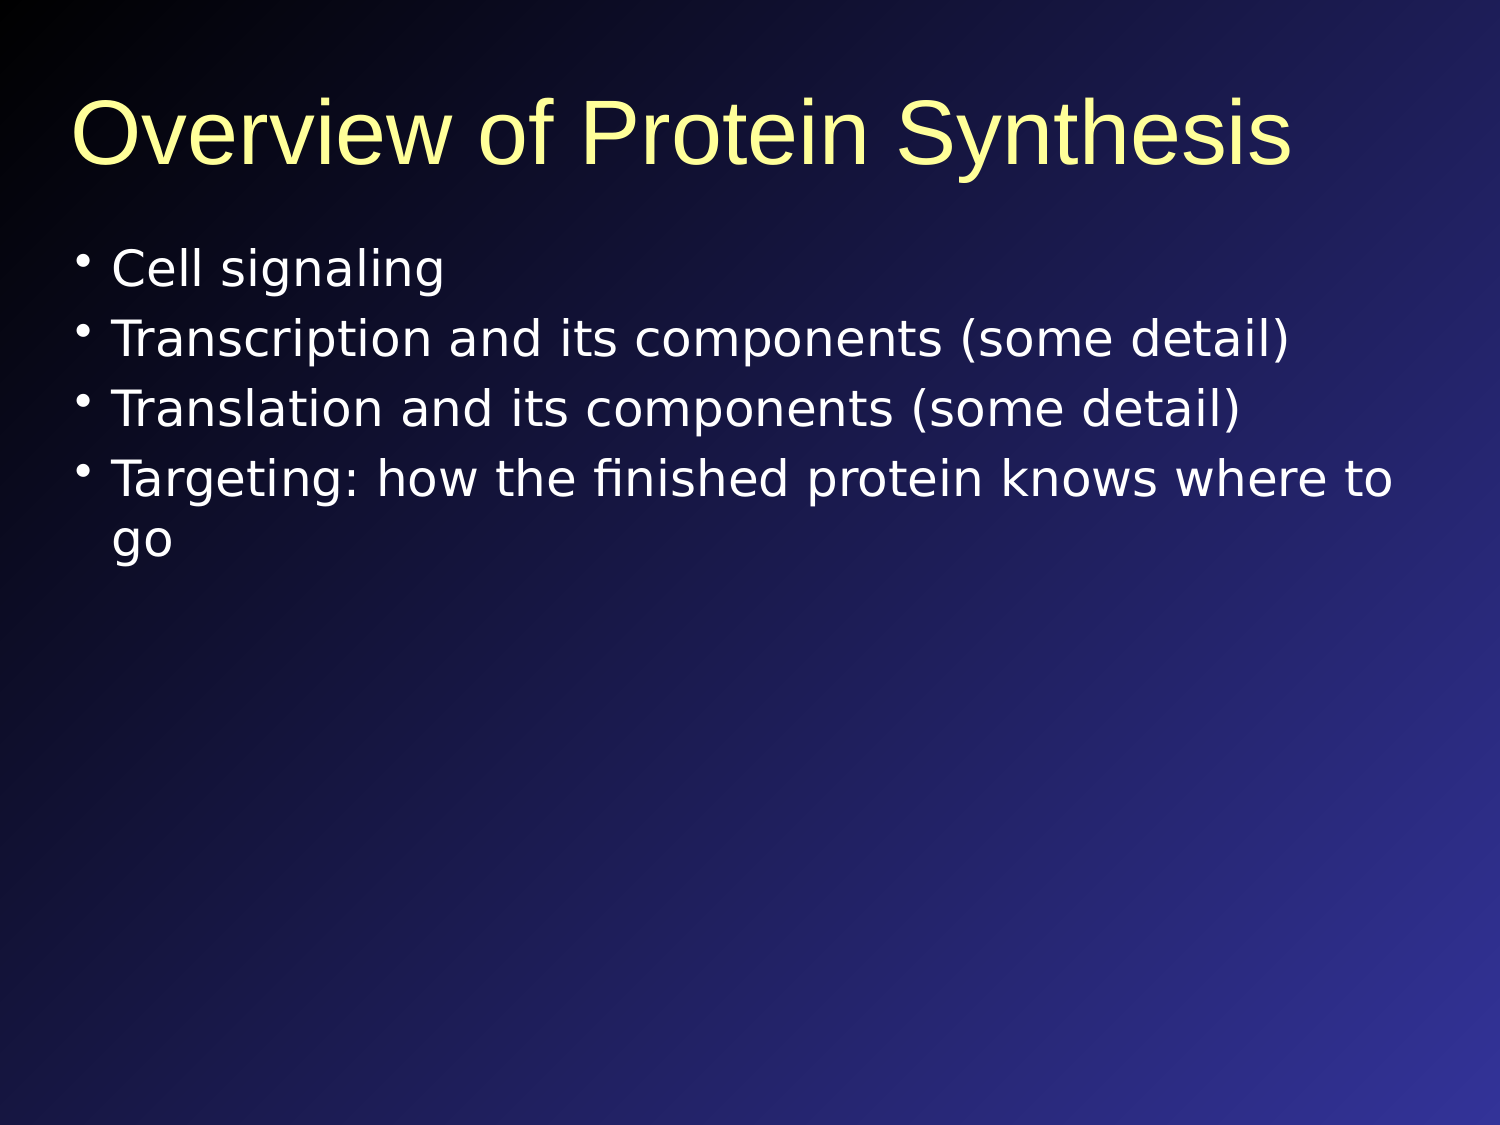

# Overview of Protein Synthesis
Cell signaling
Transcription and its components (some detail)
Translation and its components (some detail)
Targeting: how the finished protein knows where to go